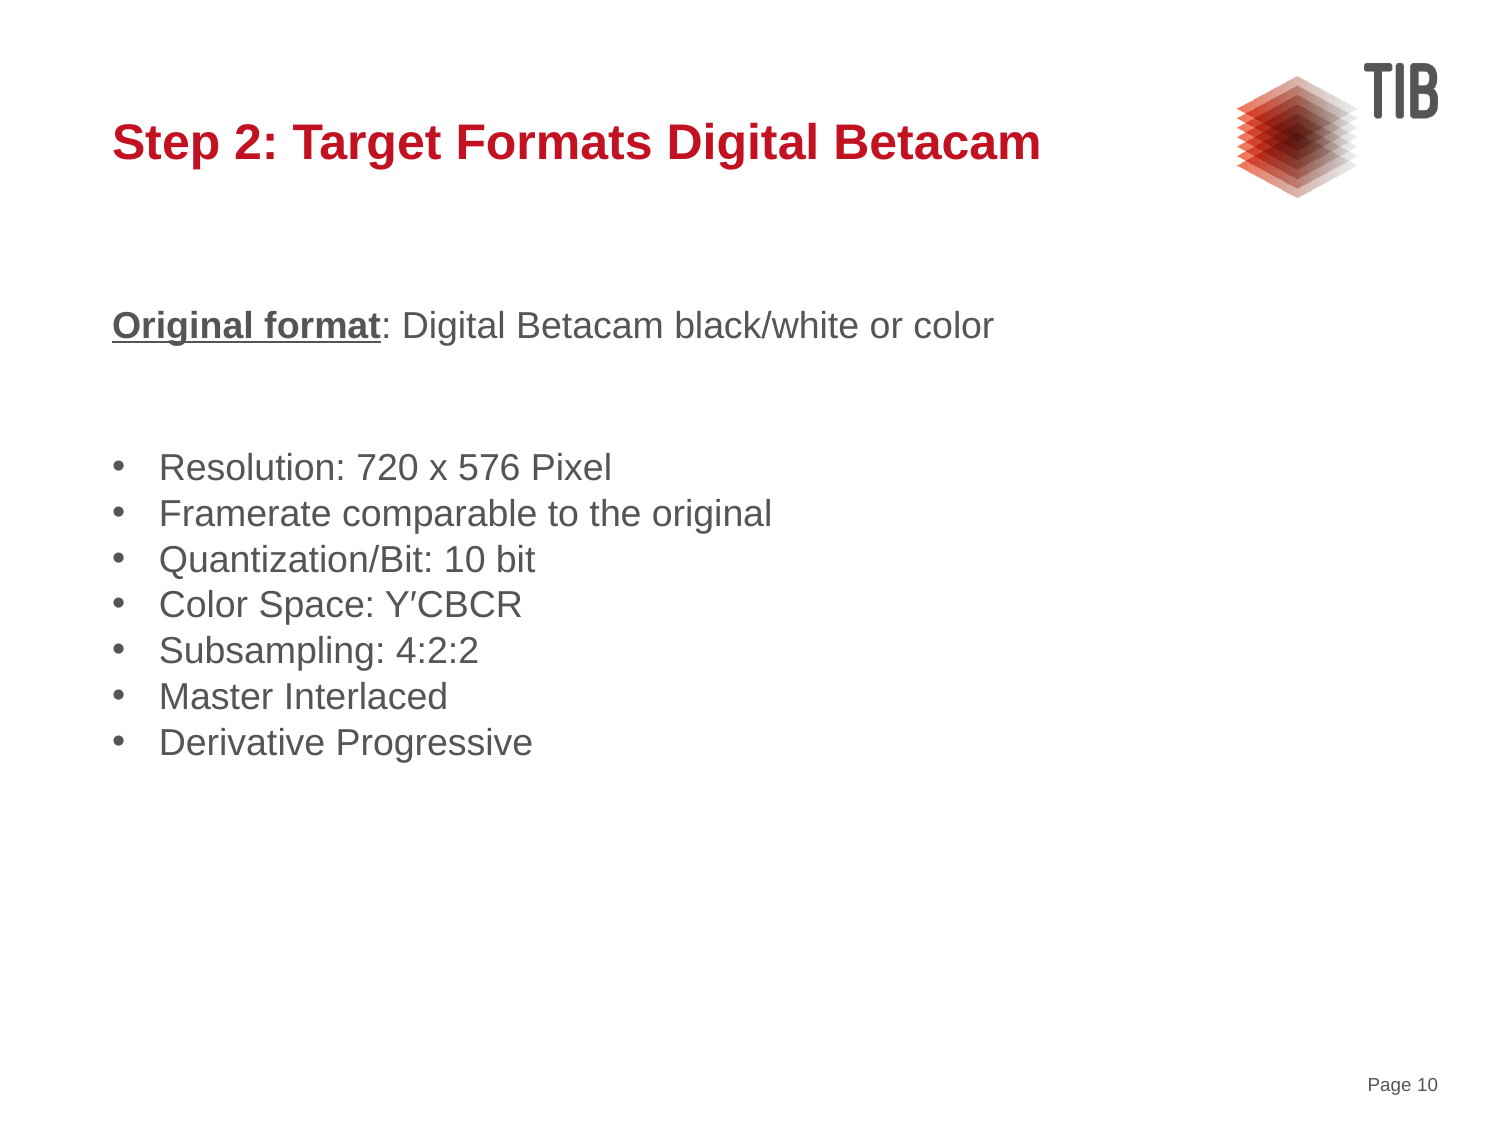

# Step 2: Target Formats Digital Betacam

Original format: Digital Betacam black/white or color

Resolution: 720 x 576 Pixel
Framerate comparable to the original
Quantization/Bit: 10 bit
Color Space: Y′CBCR
Subsampling: 4:2:2
Master Interlaced
Derivative Progressive